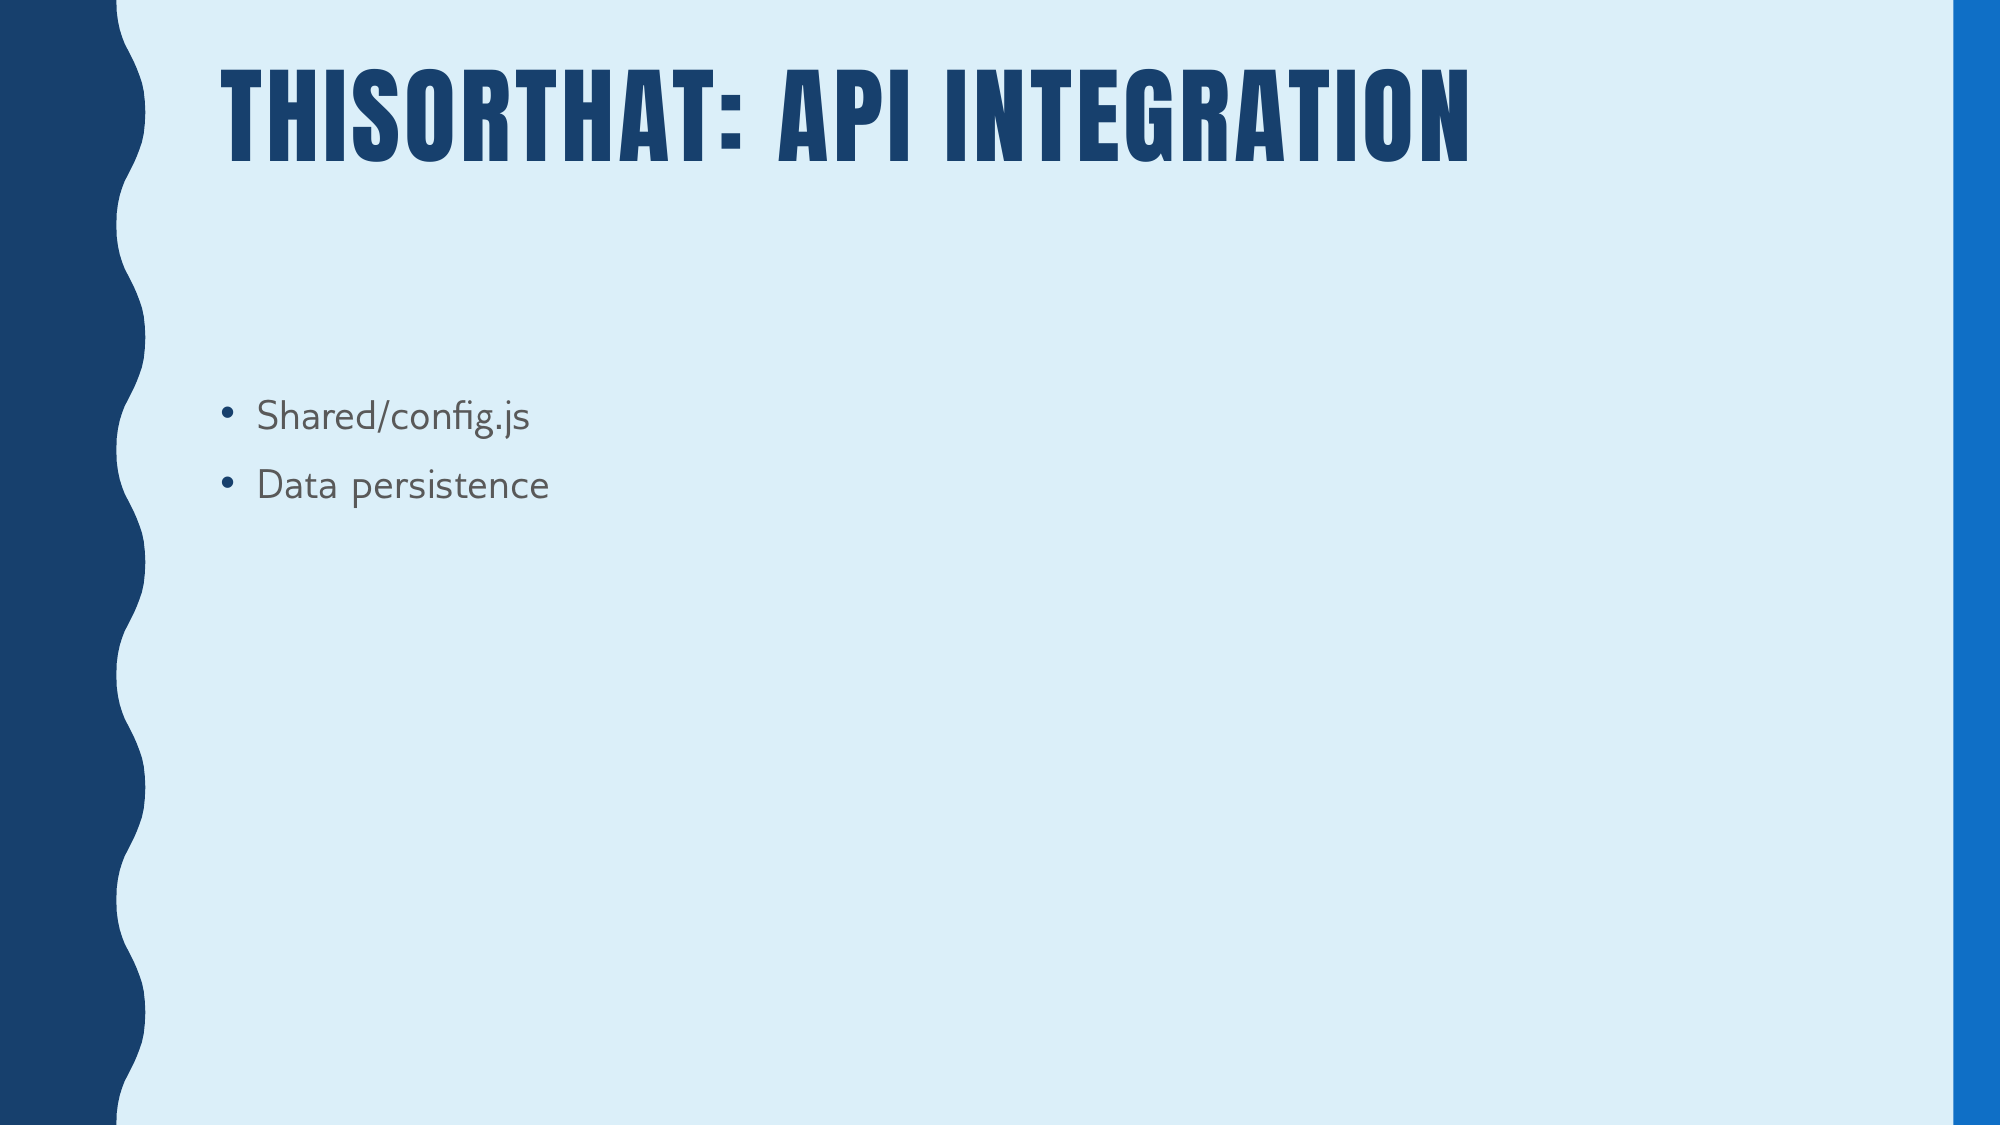

# Thisorthat: Api integration
Shared/config.js
Data persistence